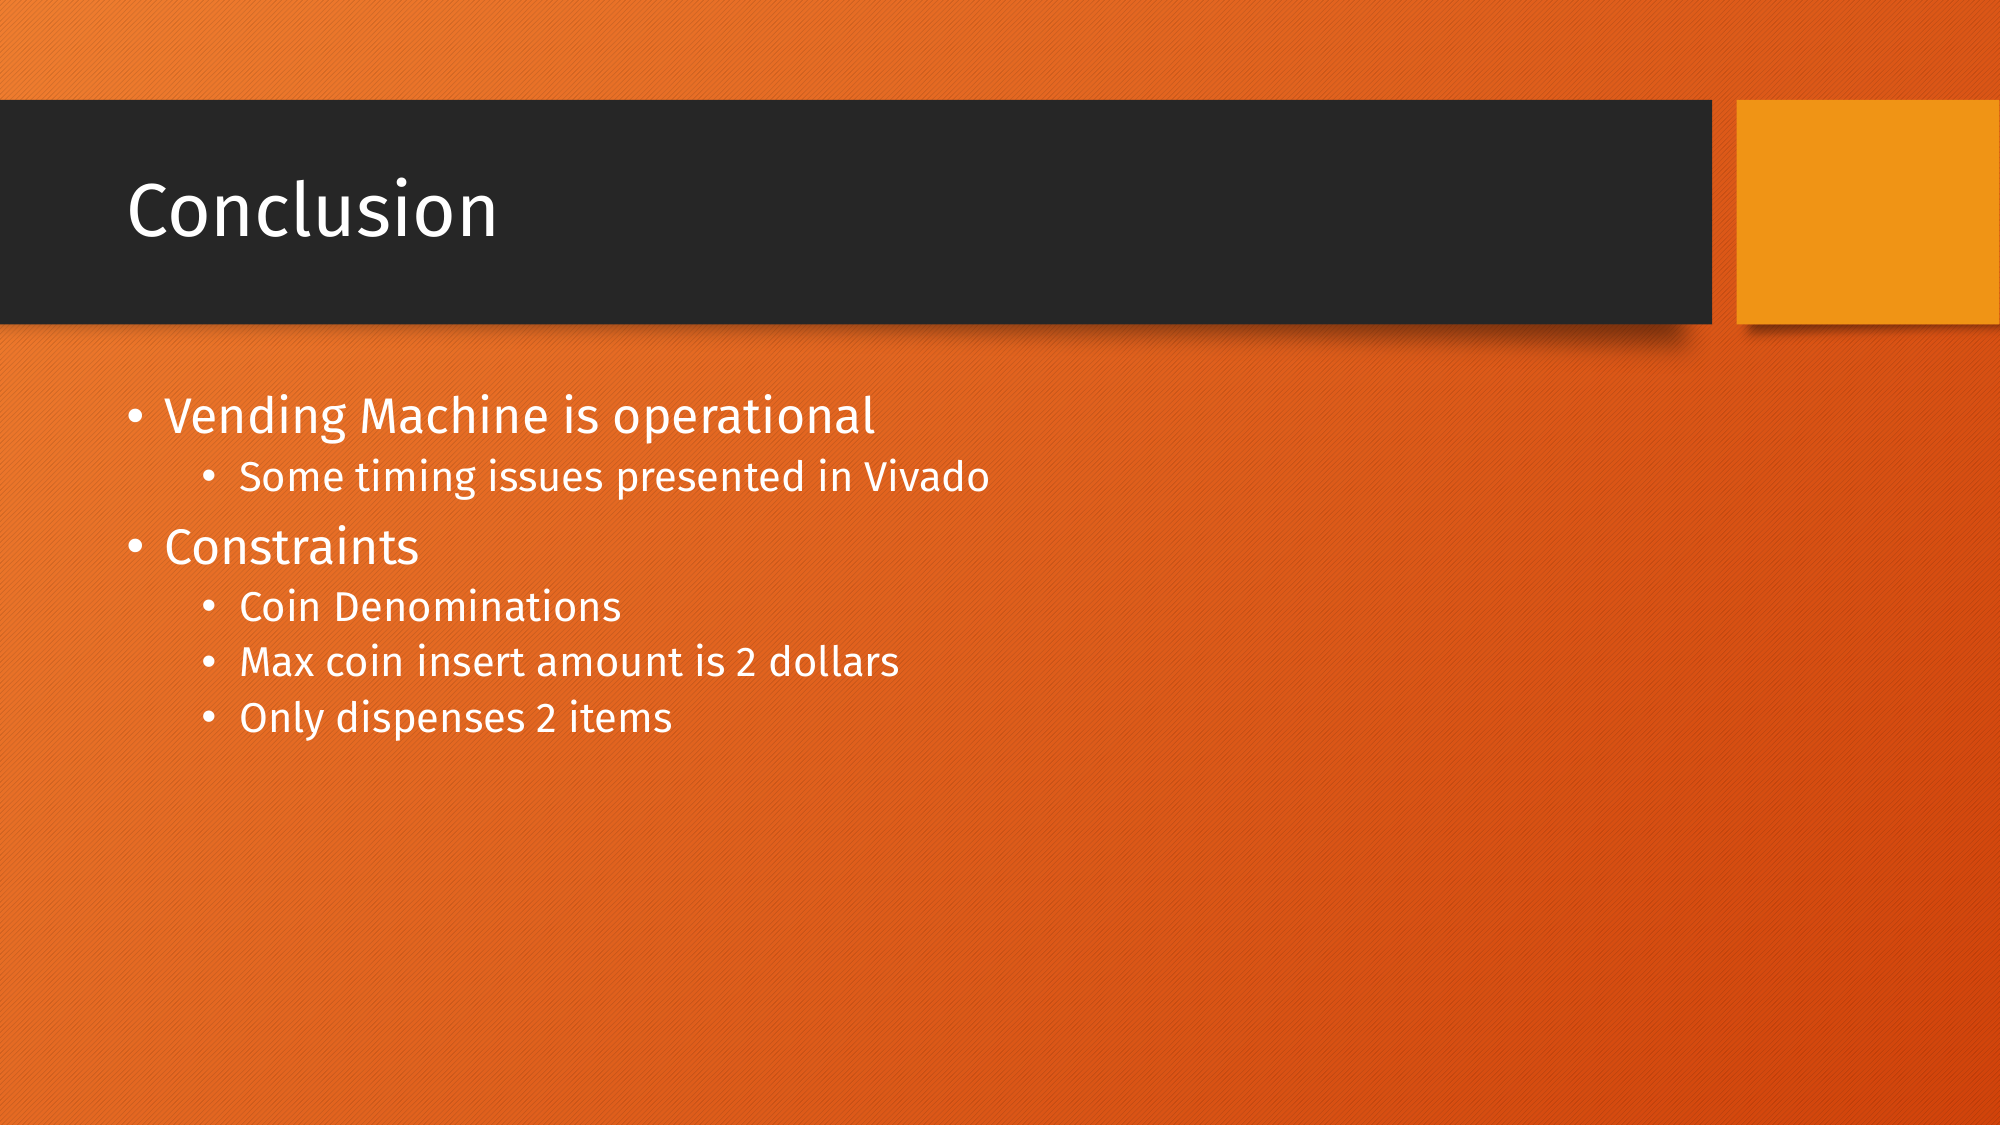

# Conclusion
Vending Machine is operational
Some timing issues presented in Vivado
Constraints
Coin Denominations
Max coin insert amount is 2 dollars
Only dispenses 2 items